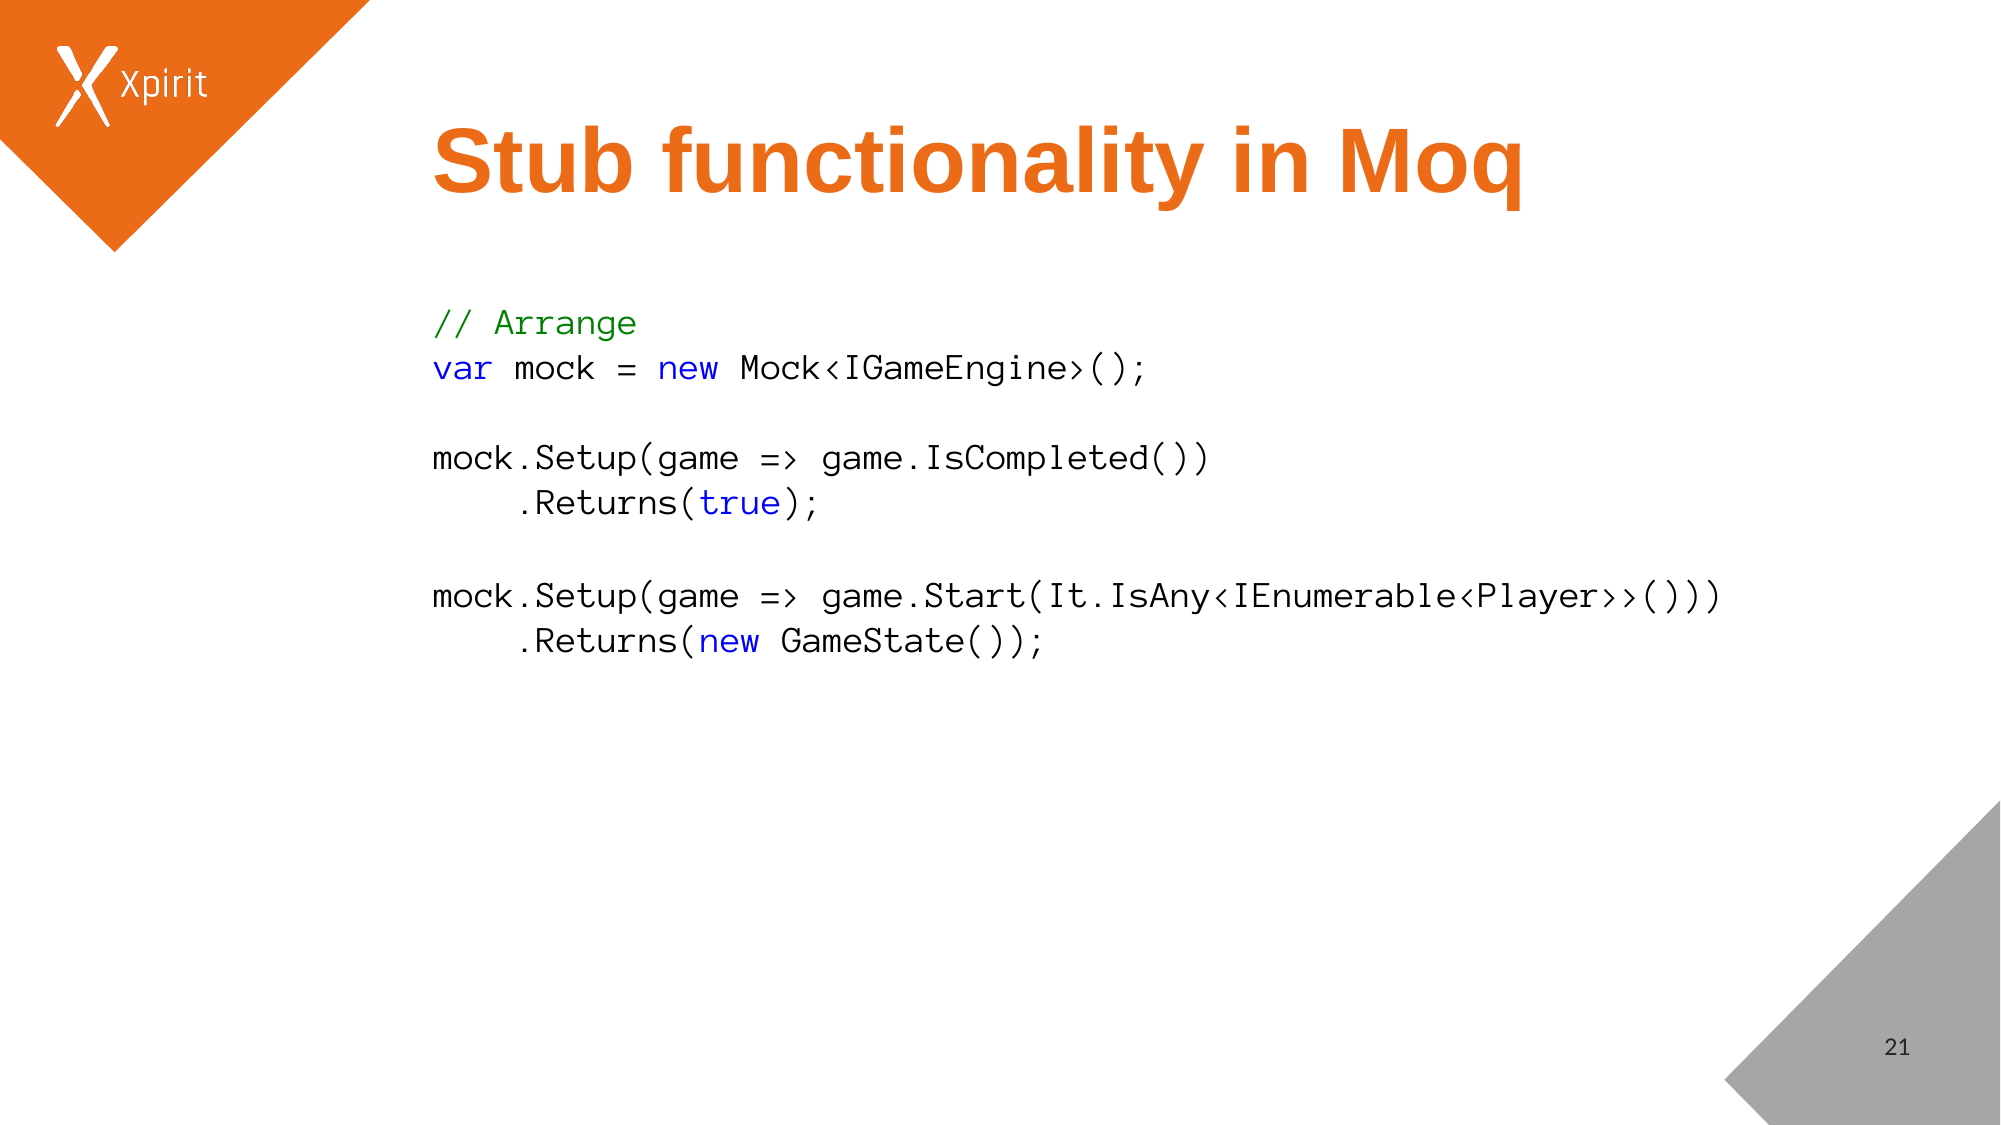

# Stub functionality in Moq
// Arrange
var mock = new Mock<IGameEngine>();

mock.Setup(game => game.IsCompleted())
    .Returns(true);
mock.Setup(game => game.Start(It.IsAny<IEnumerable<Player>>()))
    .Returns(new GameState());
21